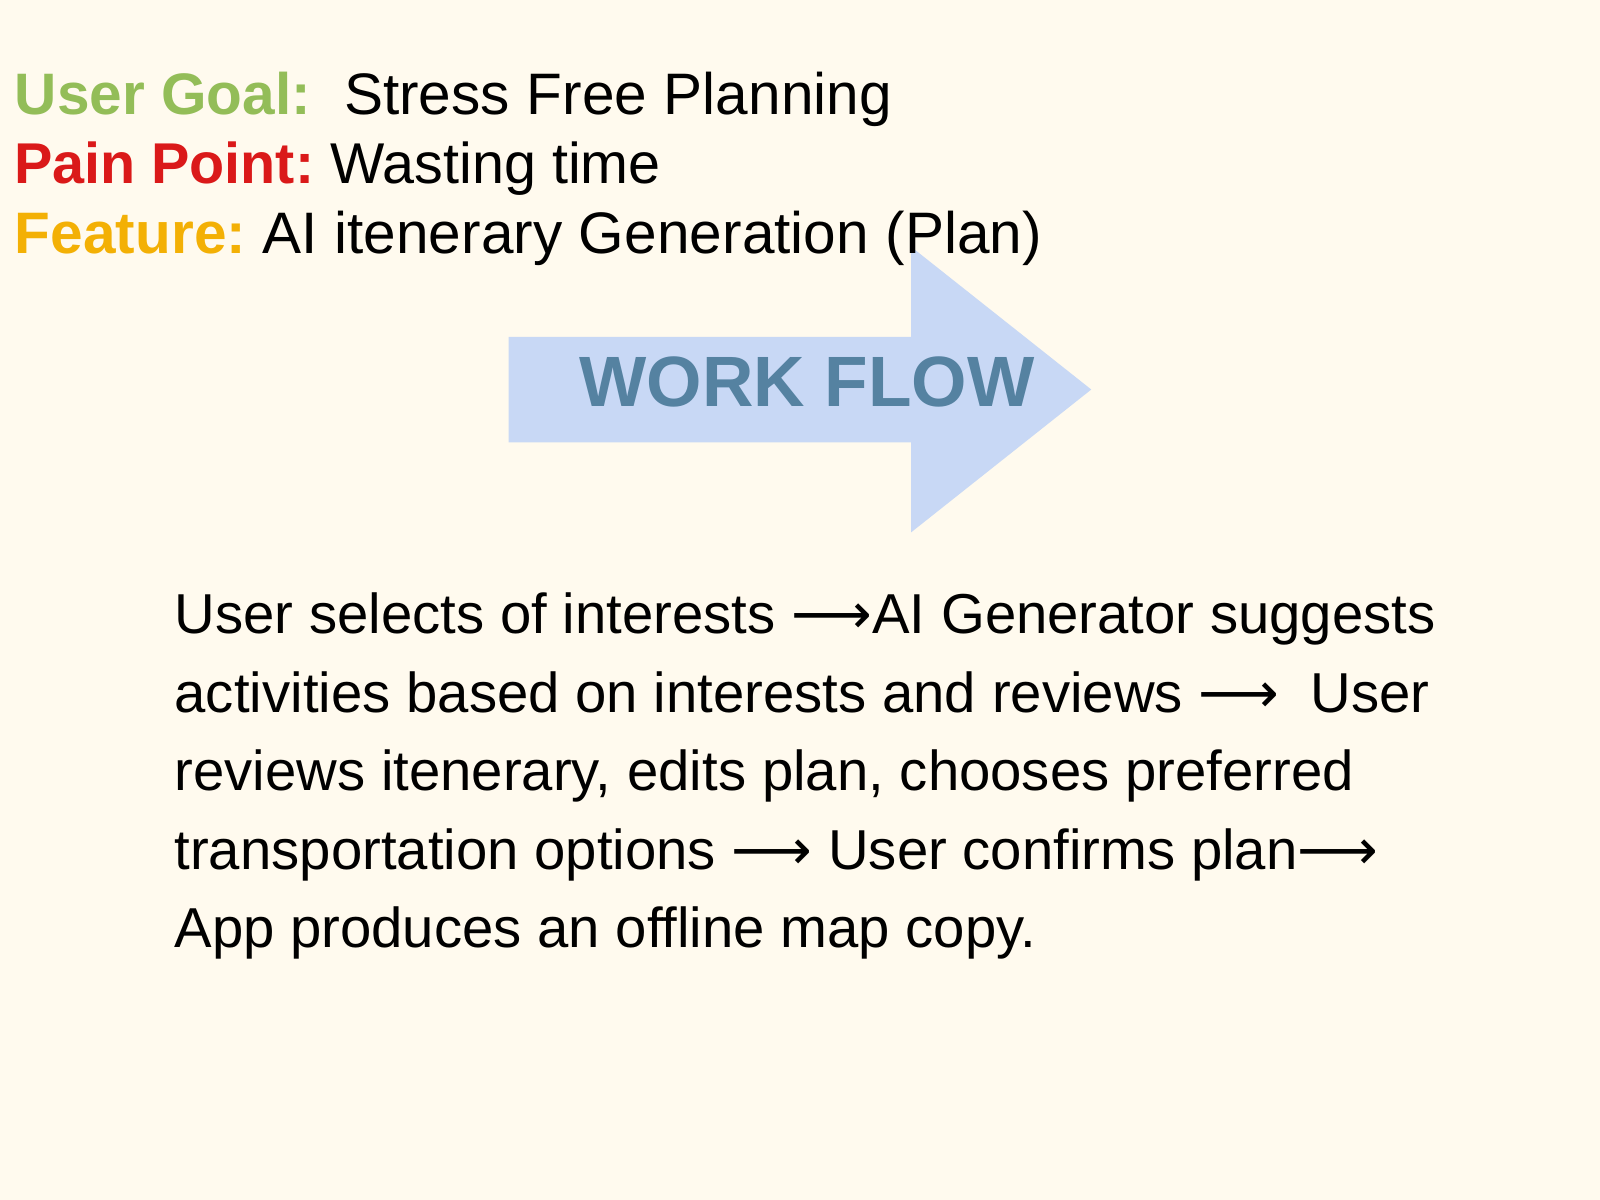

User Goal:  Stress Free Planning
Pain Point: Wasting time
Feature: AI itenerary Generation (Plan)

WORK FLOW

User selects of interests ⟶AI Generator suggests activities based on interests and reviews ⟶  User reviews itenerary, edits plan, chooses preferred transportation options ⟶ User confirms plan⟶ App produces an offline map copy.